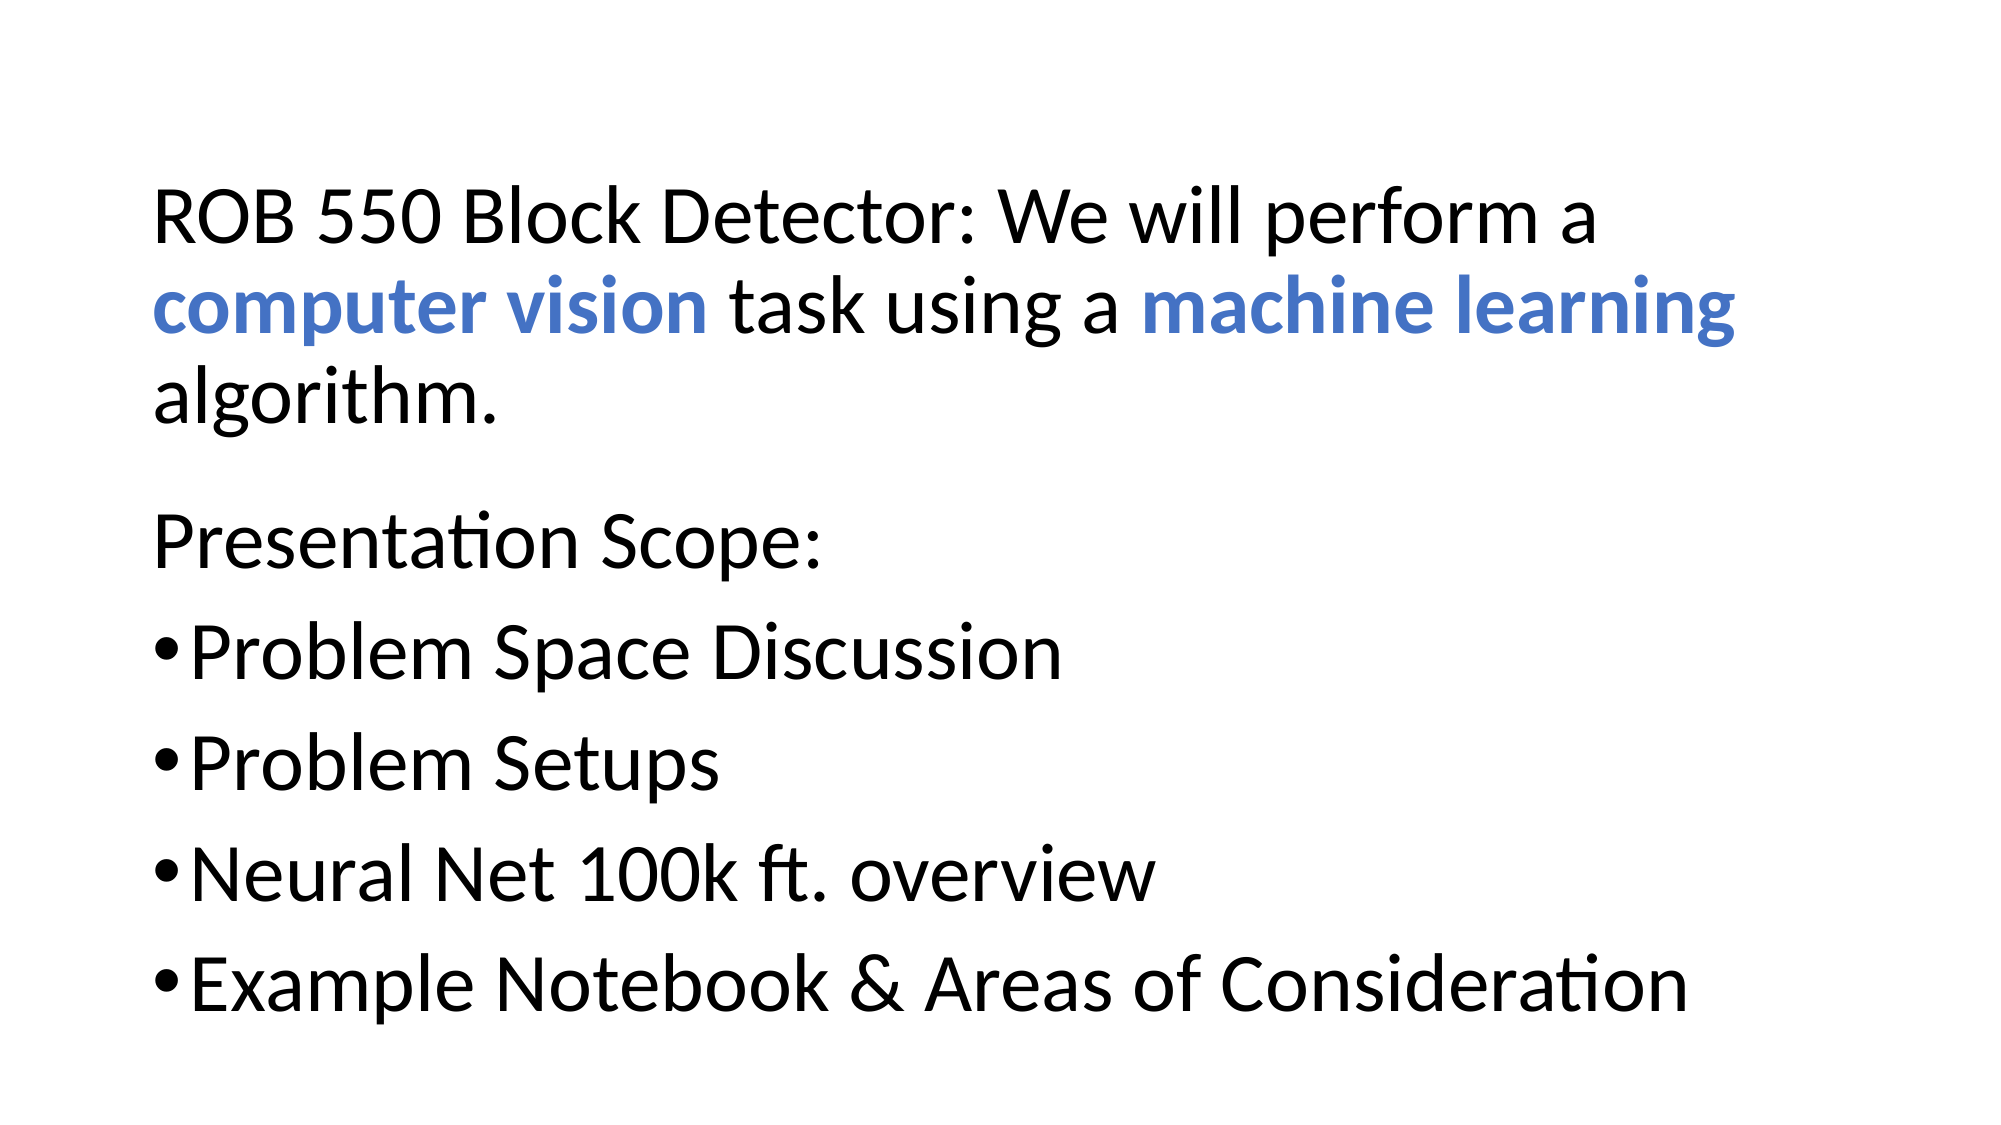

ROB 550 Block Detector: We will perform a computer vision task using a machine learning algorithm.

Presentation Scope:
Problem Space Discussion
Problem Setups
Neural Net 100k ft. overview
Example Notebook & Areas of Consideration